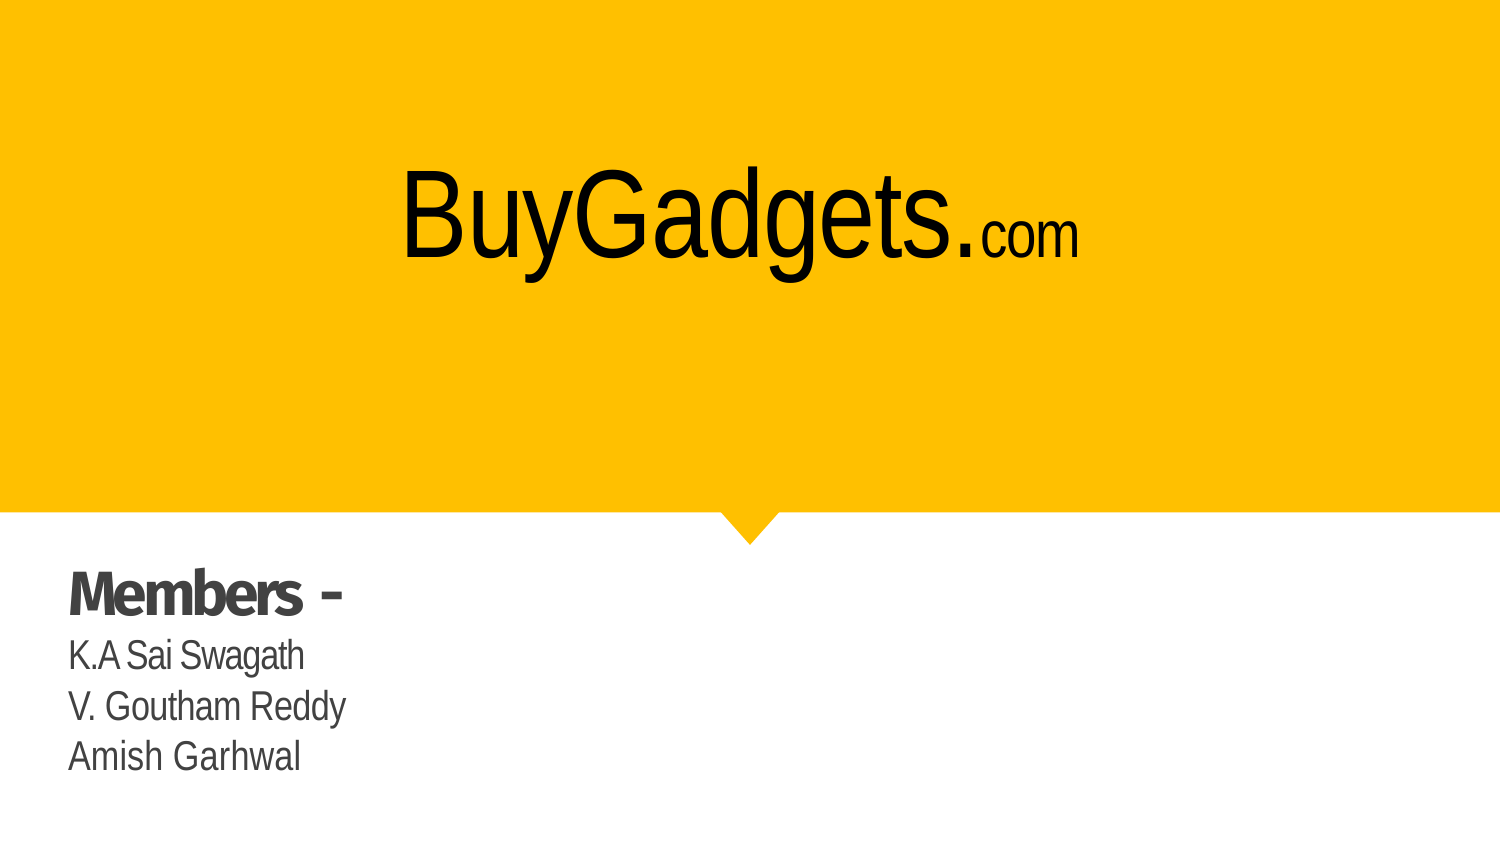

BuyGadgets.com

Members -
K.A Sai Swagath  V. Goutham Reddy Amish Garhwal